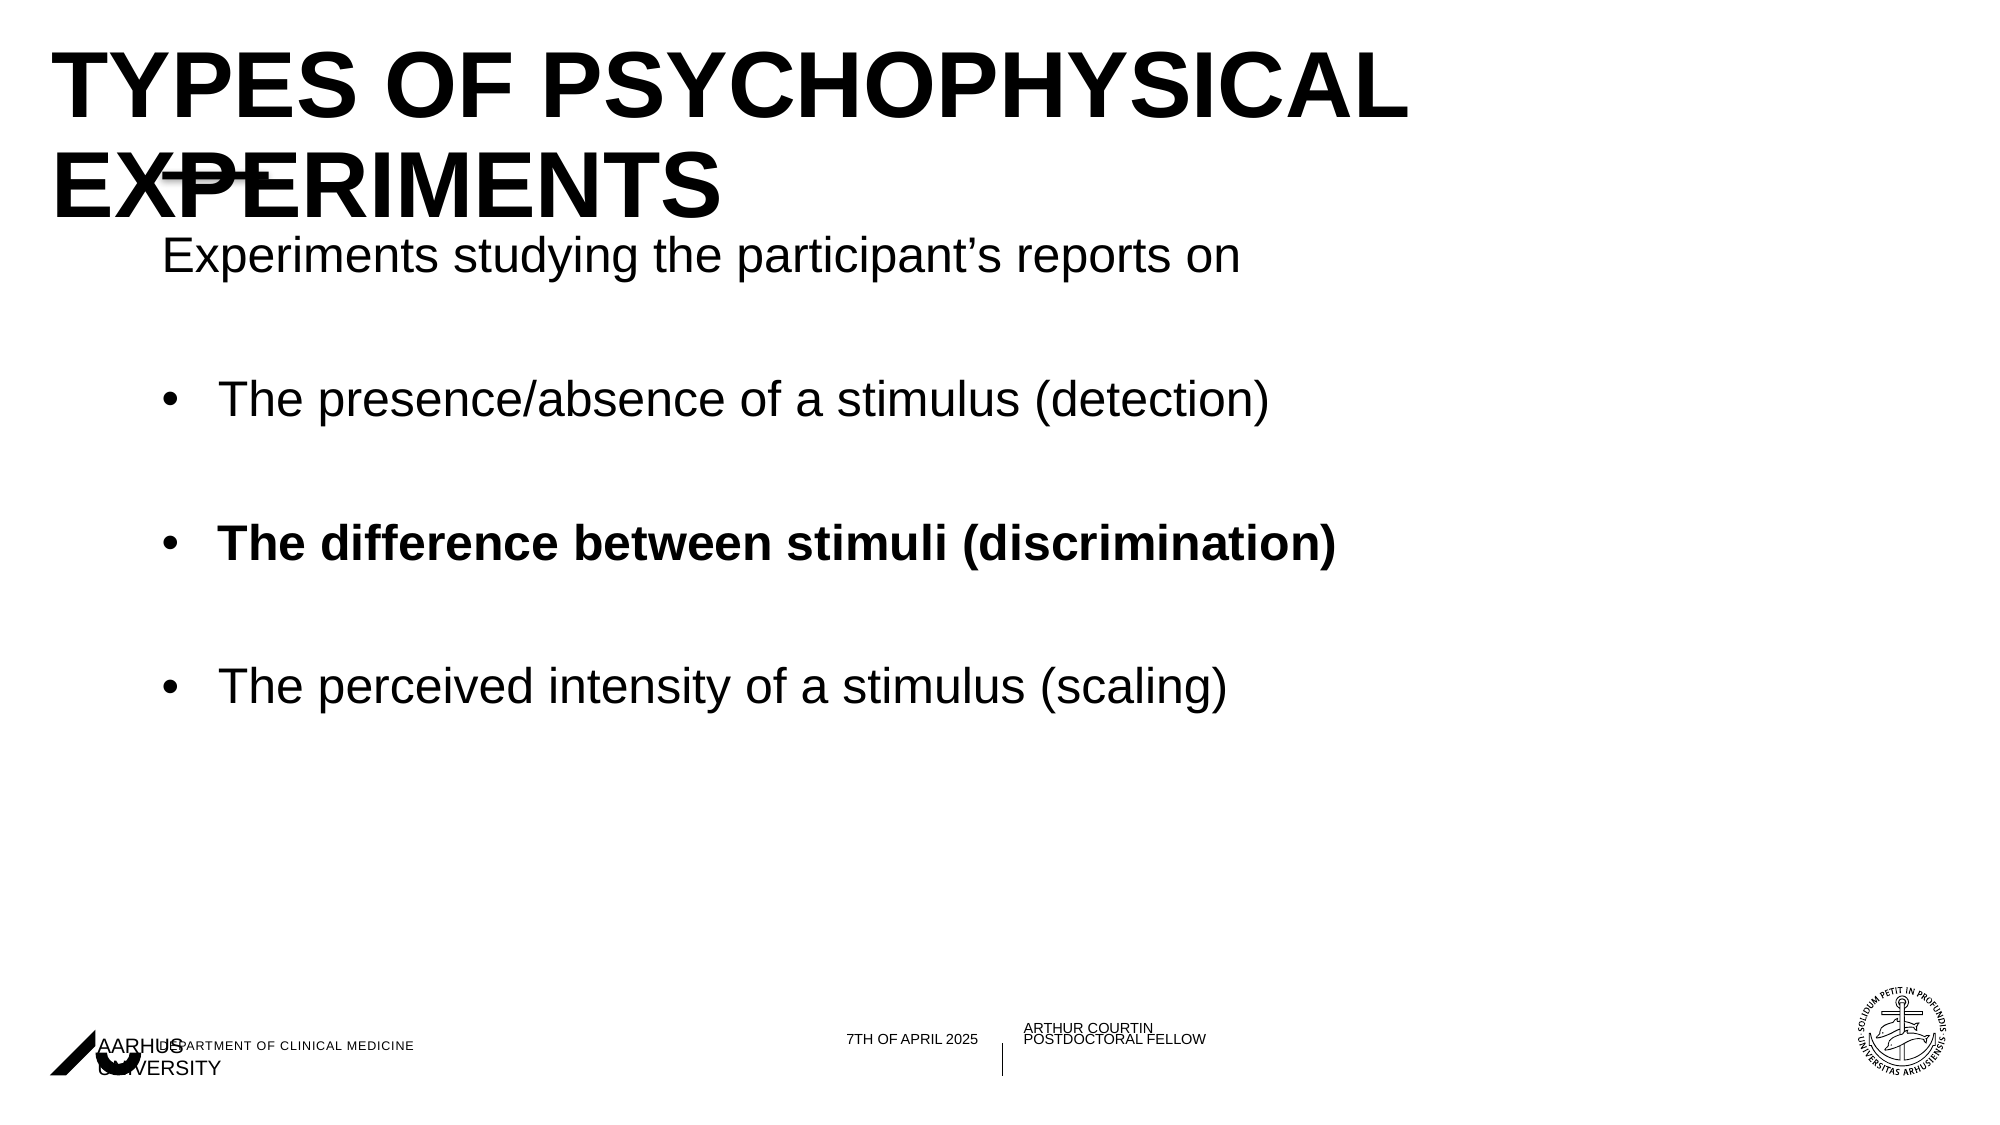

# Types of psychophysical experiments
Experiments studying the participant’s reports on

The presence/absence of a stimulus (detection)

The difference between stimuli (discrimination)

The perceived intensity of a stimulus (scaling)